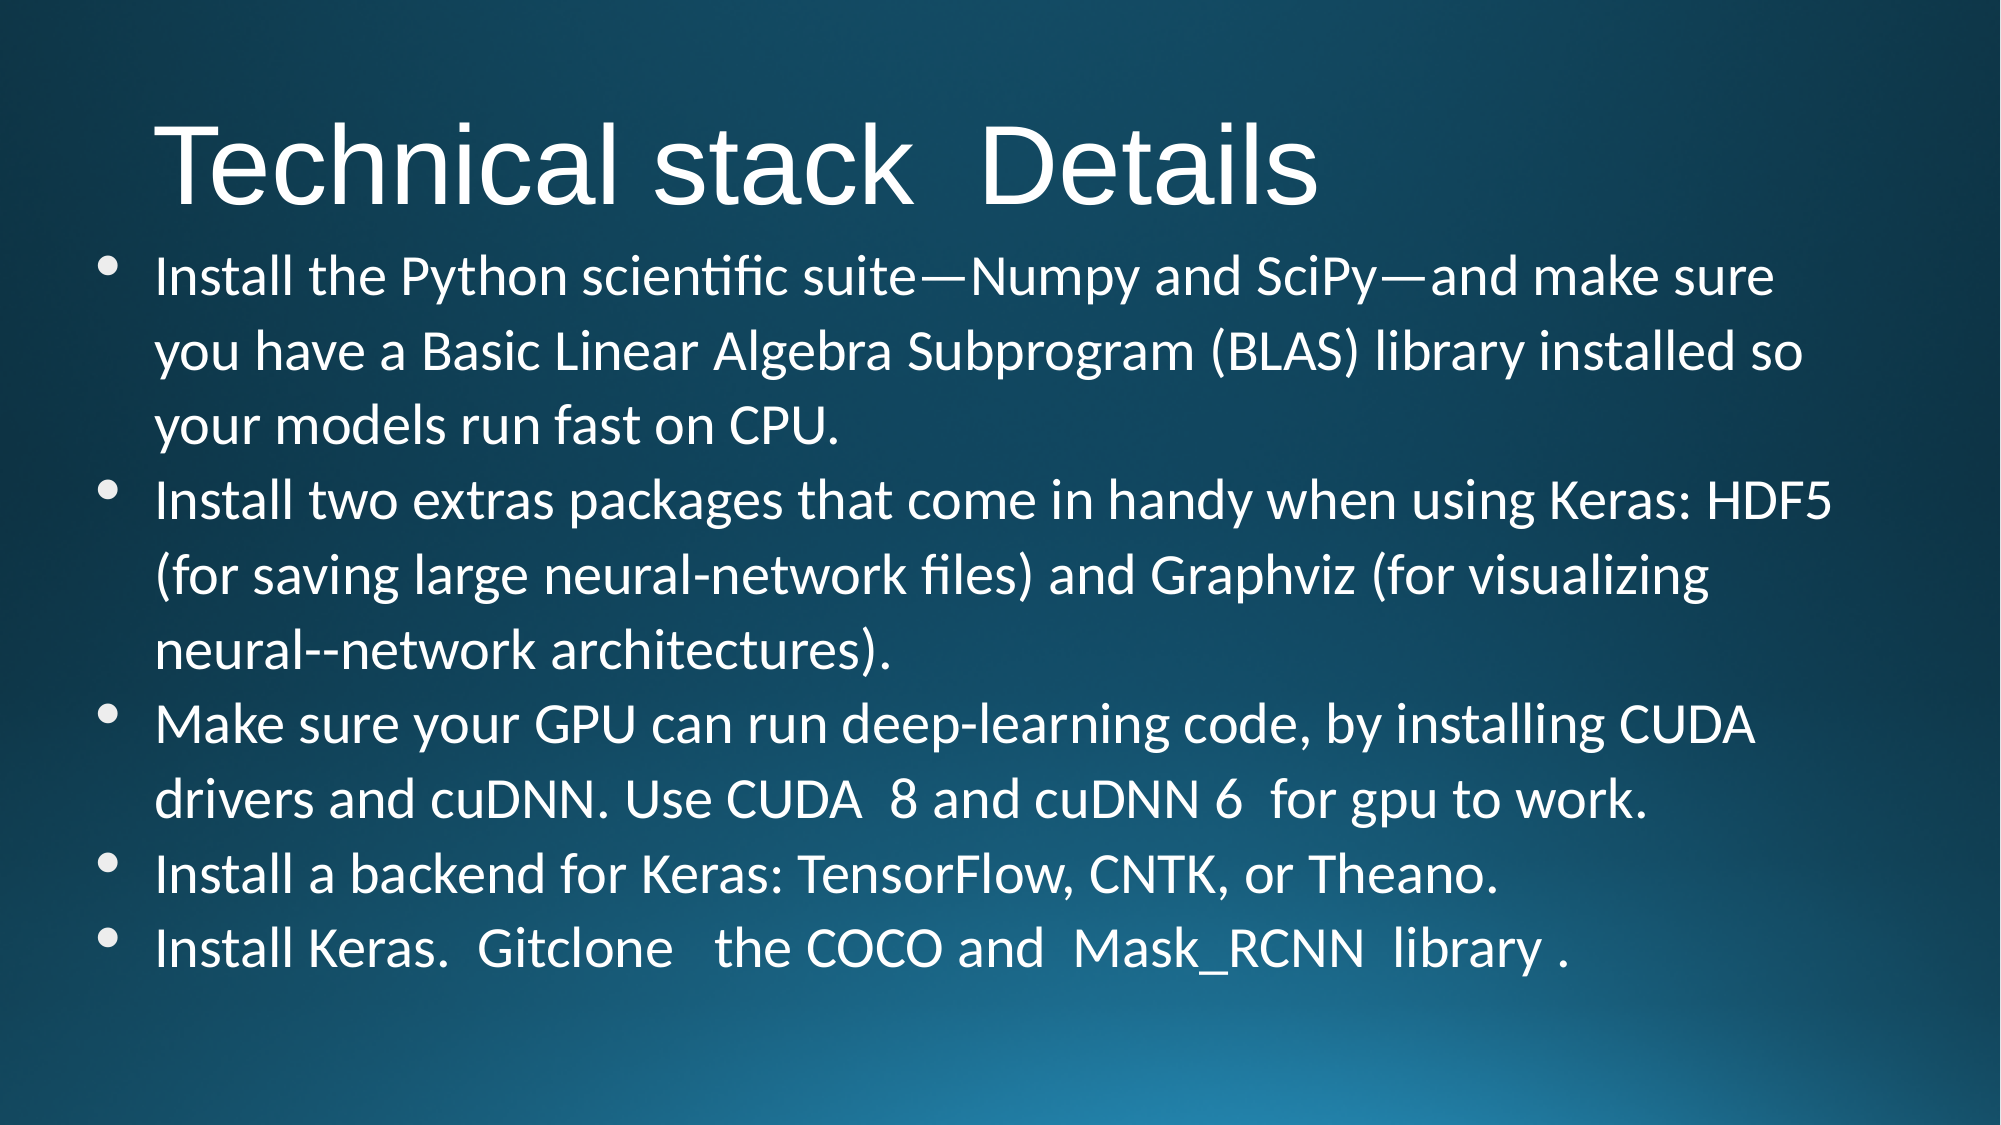

# Technical stack  Details
Install the Python scientific suite—Numpy and SciPy—and make sure you have a Basic Linear Algebra Subprogram (BLAS) library installed so your models run fast on CPU.
Install two extras packages that come in handy when using Keras: HDF5 (for saving large neural-network files) and Graphviz (for visualizing neural--network architectures).
Make sure your GPU can run deep-learning code, by installing CUDA drivers and cuDNN. Use CUDA  8 and cuDNN 6  for gpu to work.
Install a backend for Keras: TensorFlow, CNTK, or Theano.
Install Keras.  Gitclone   the COCO and  Mask_RCNN  library .